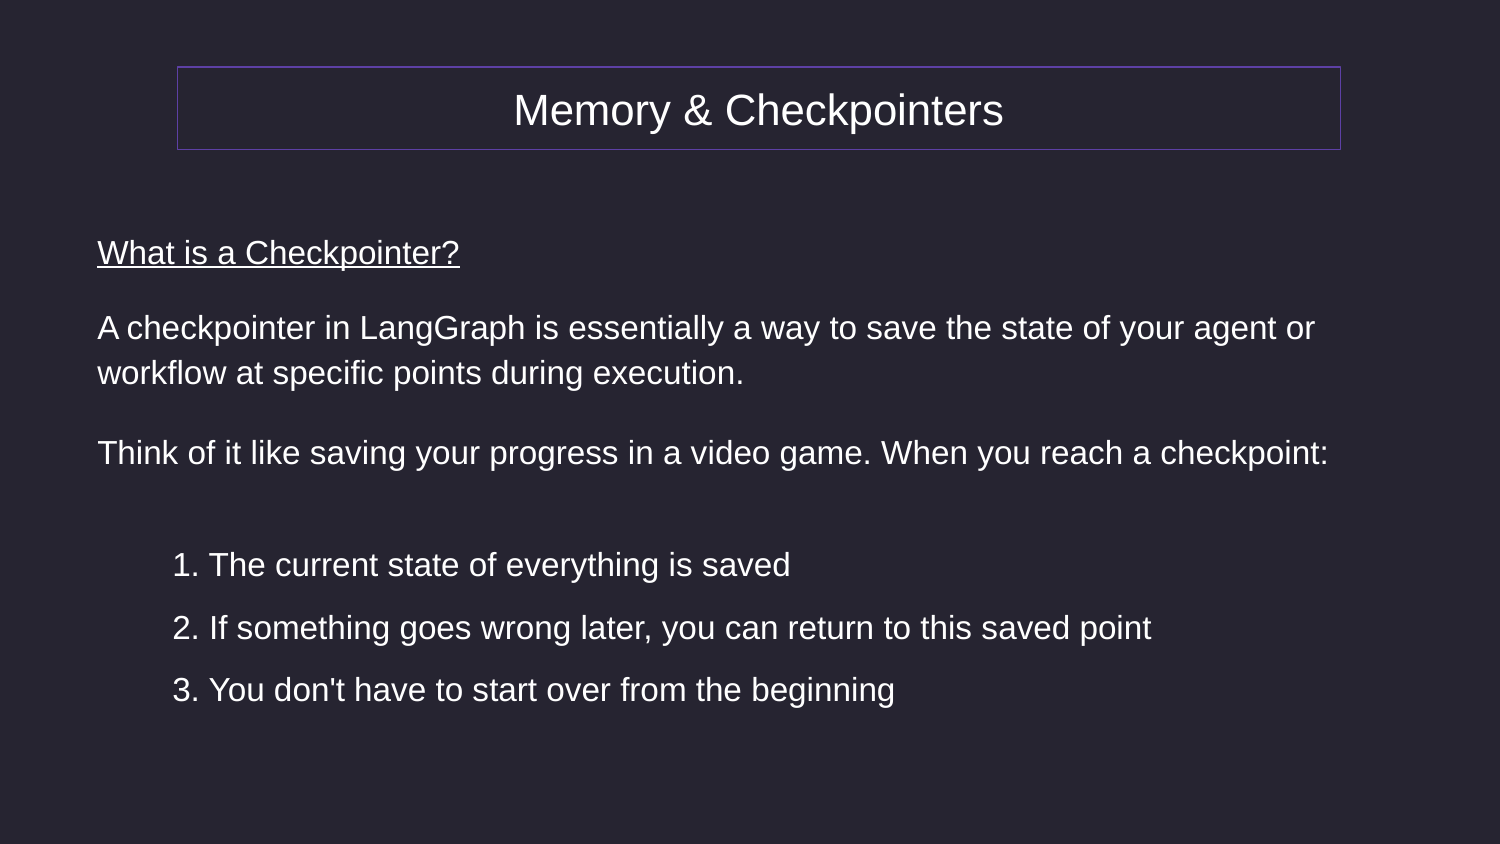

Memory & Checkpointers
What is a Checkpointer?
A checkpointer in LangGraph is essentially a way to save the state of your agent or workflow at specific points during execution.
Think of it like saving your progress in a video game. When you reach a checkpoint:
1. The current state of everything is saved
2. If something goes wrong later, you can return to this saved point
3. You don't have to start over from the beginning